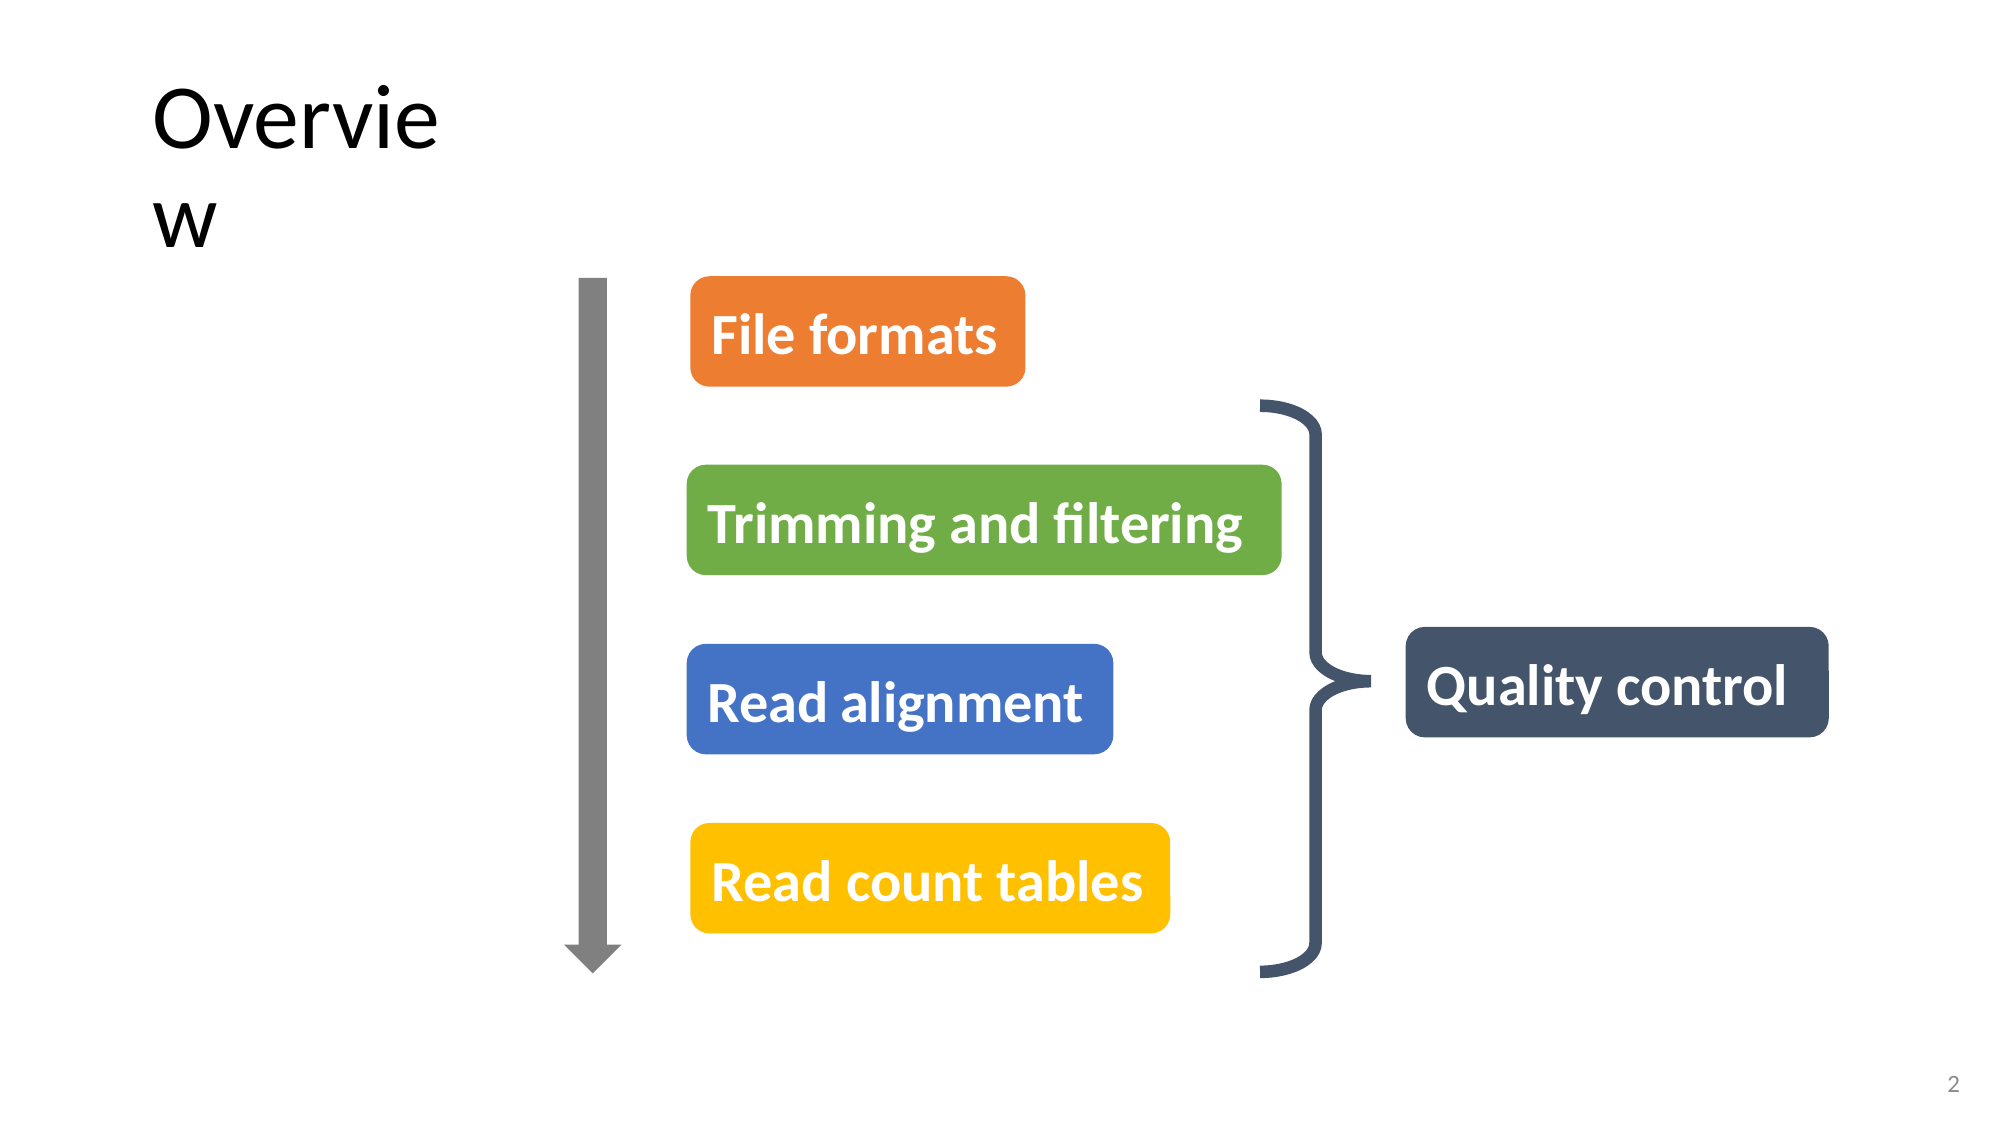

# Overview
File formats

Trimming and filtering

Quality control
Read alignment
Read count tables
2